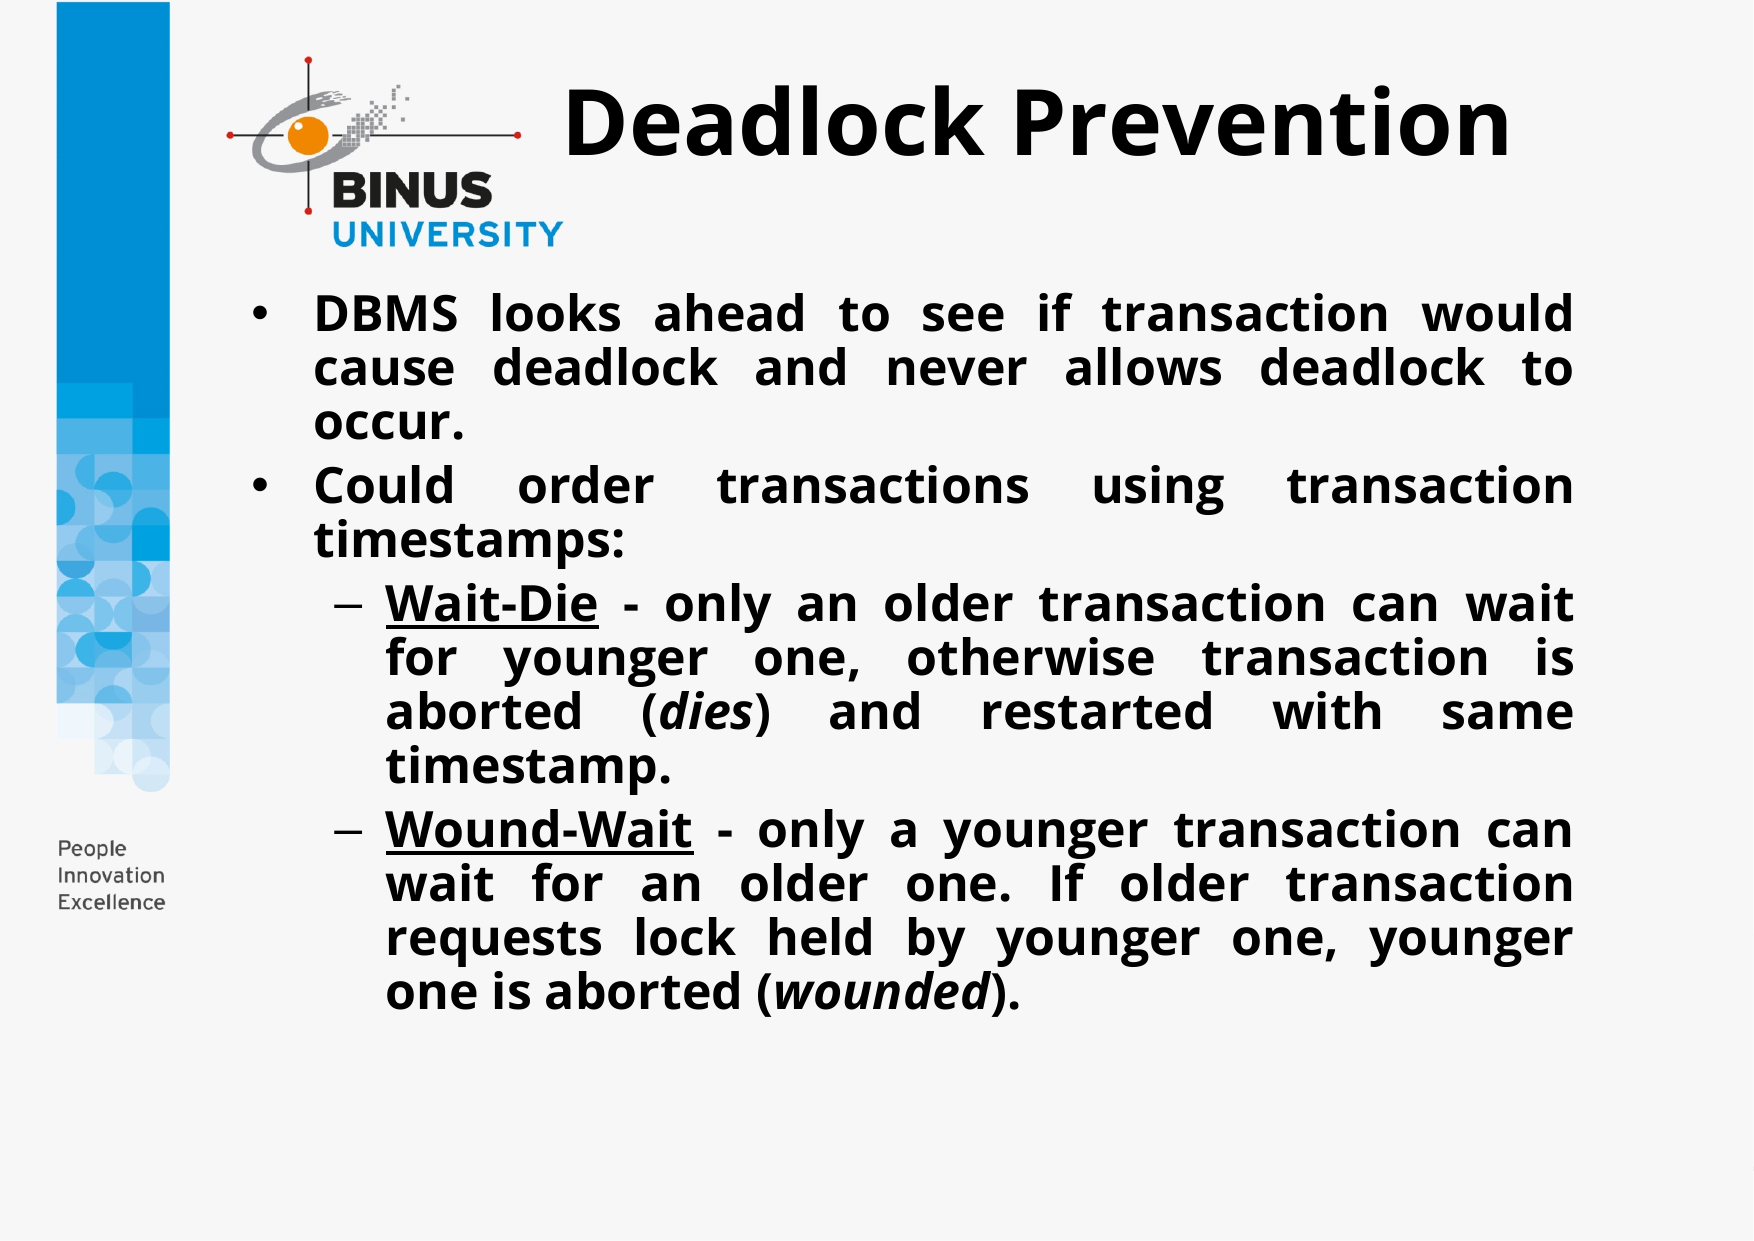

# Deadlock Prevention
DBMS looks ahead to see if transaction would cause deadlock and never allows deadlock to occur.
Could order transactions using transaction timestamps:
Wait-Die - only an older transaction can wait for younger one, otherwise transaction is aborted (dies) and restarted with same timestamp.
Wound-Wait - only a younger transaction can wait for an older one. If older transaction requests lock held by younger one, younger one is aborted (wounded).